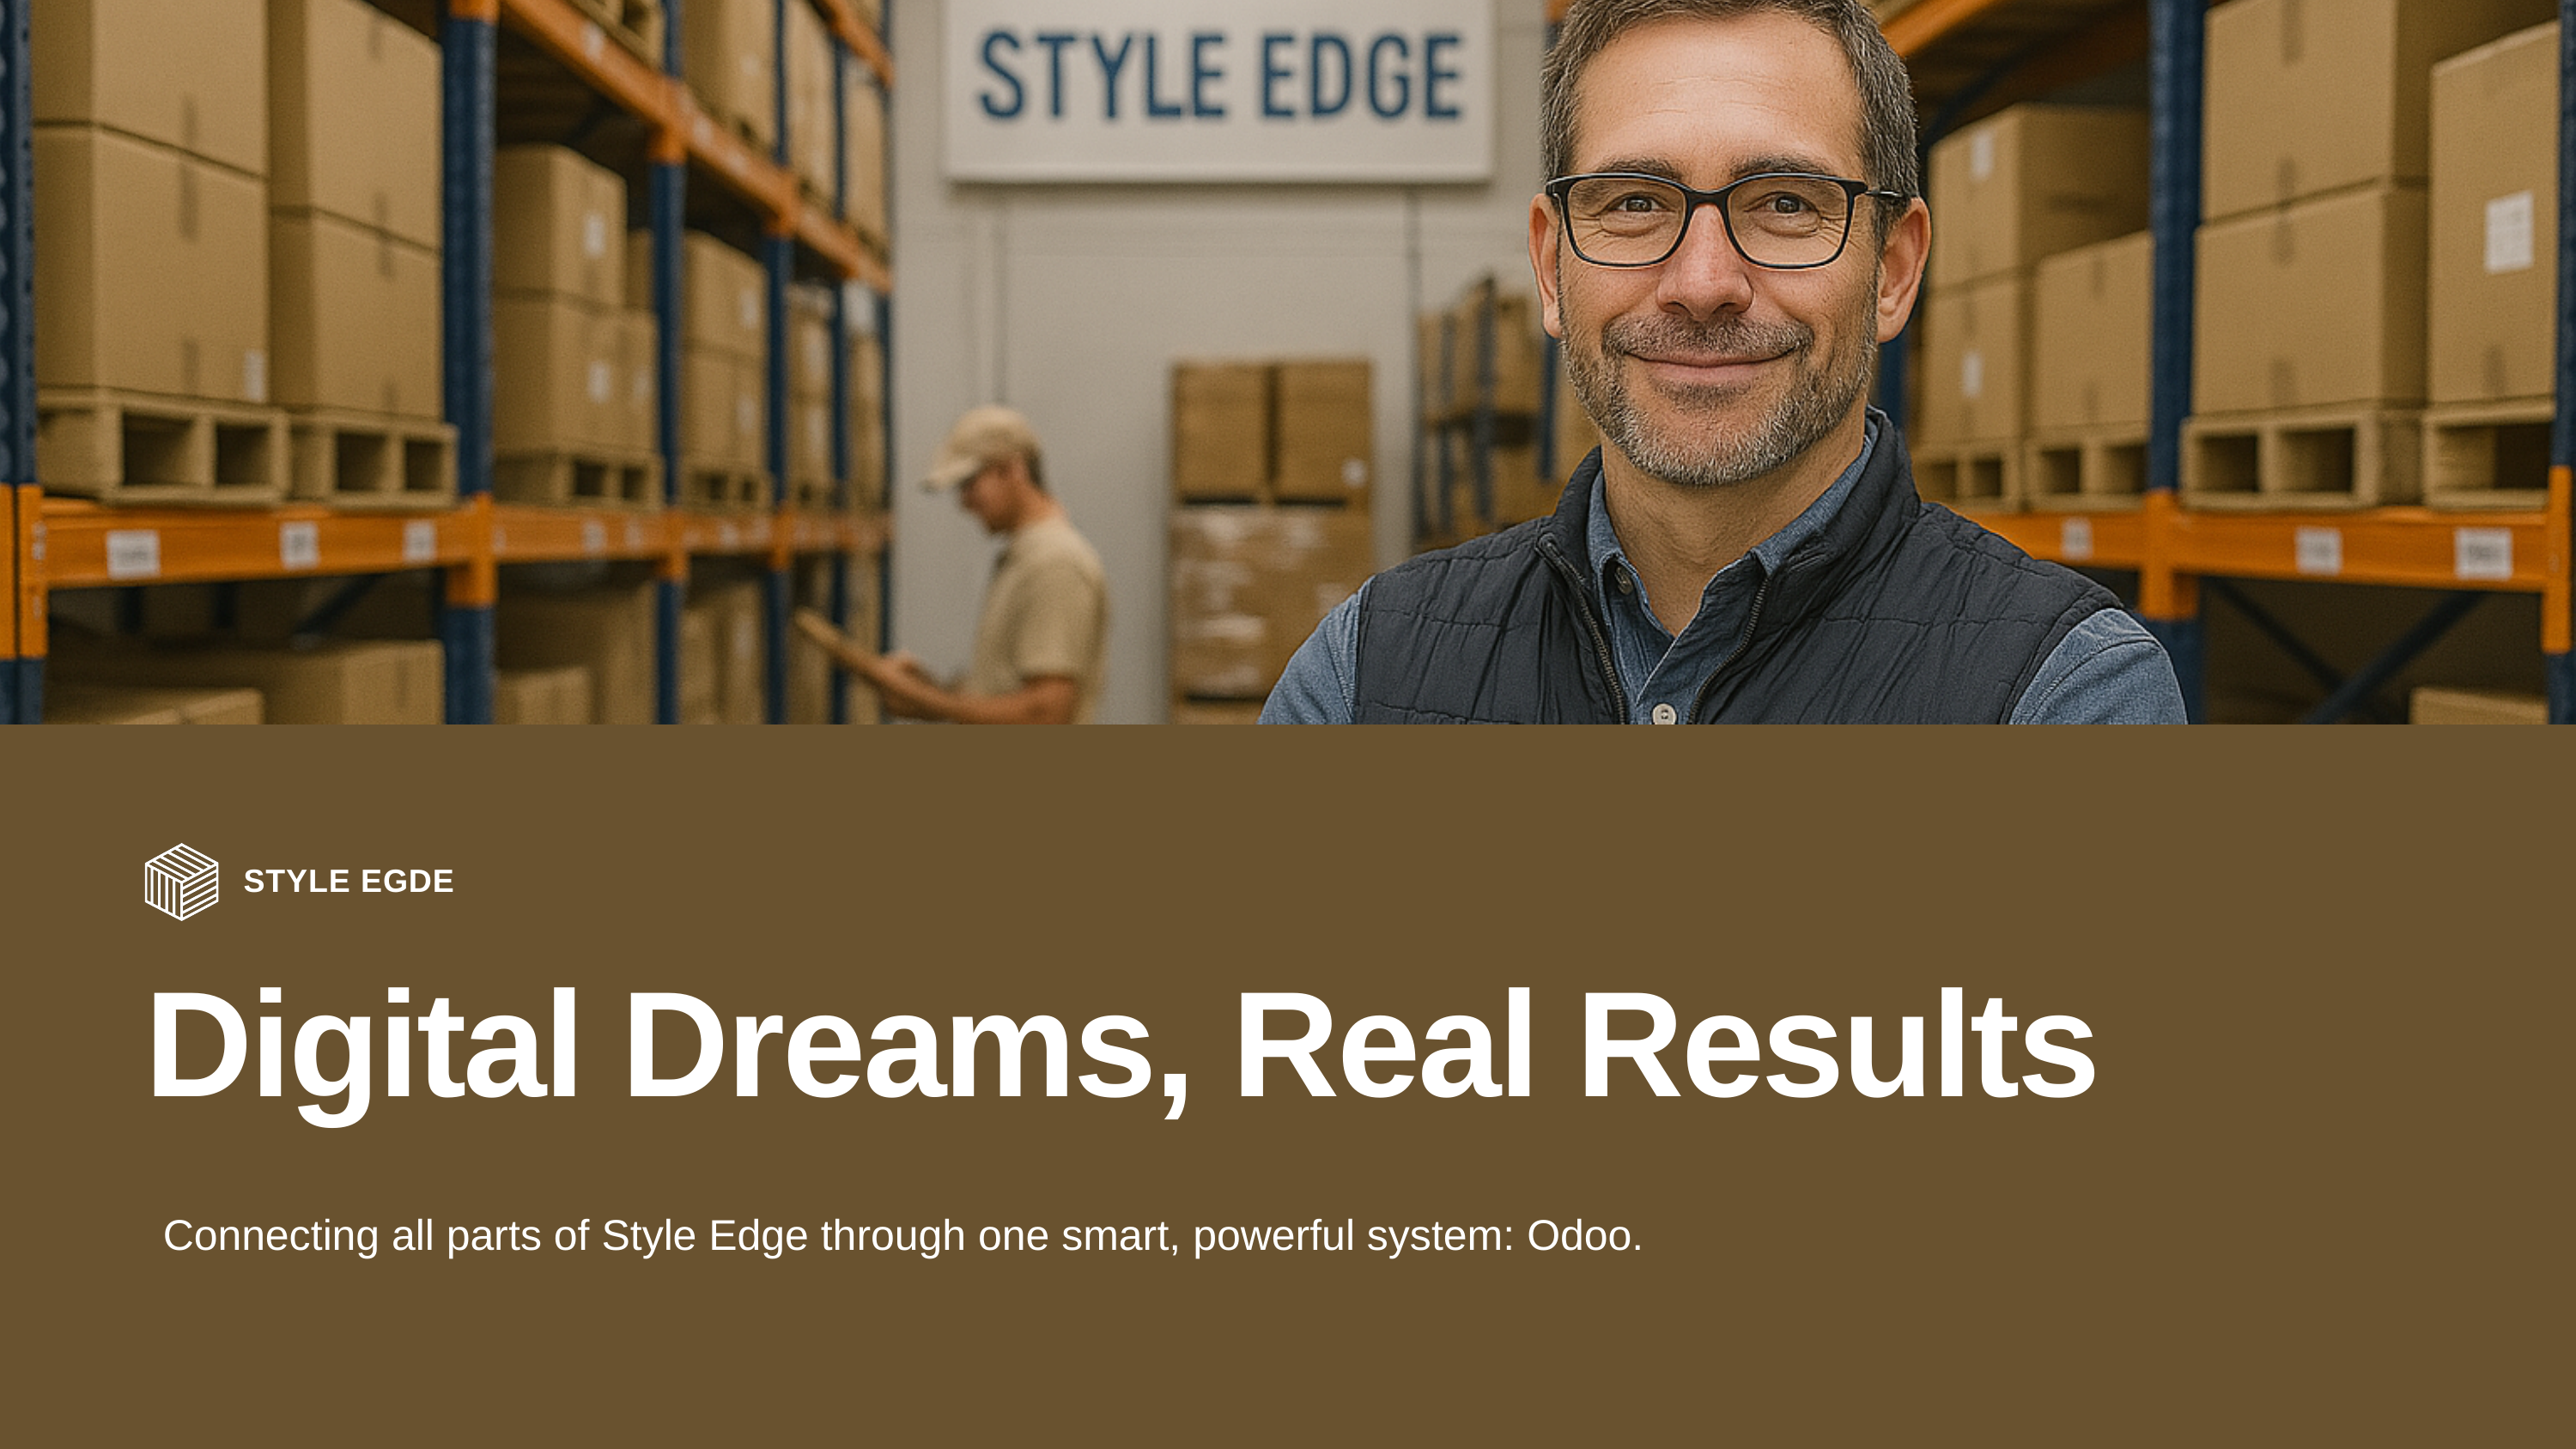

STYLE EGDE

Digital Dreams, Real Results

Connecting all parts of Style Edge through one smart, powerful system: Odoo.